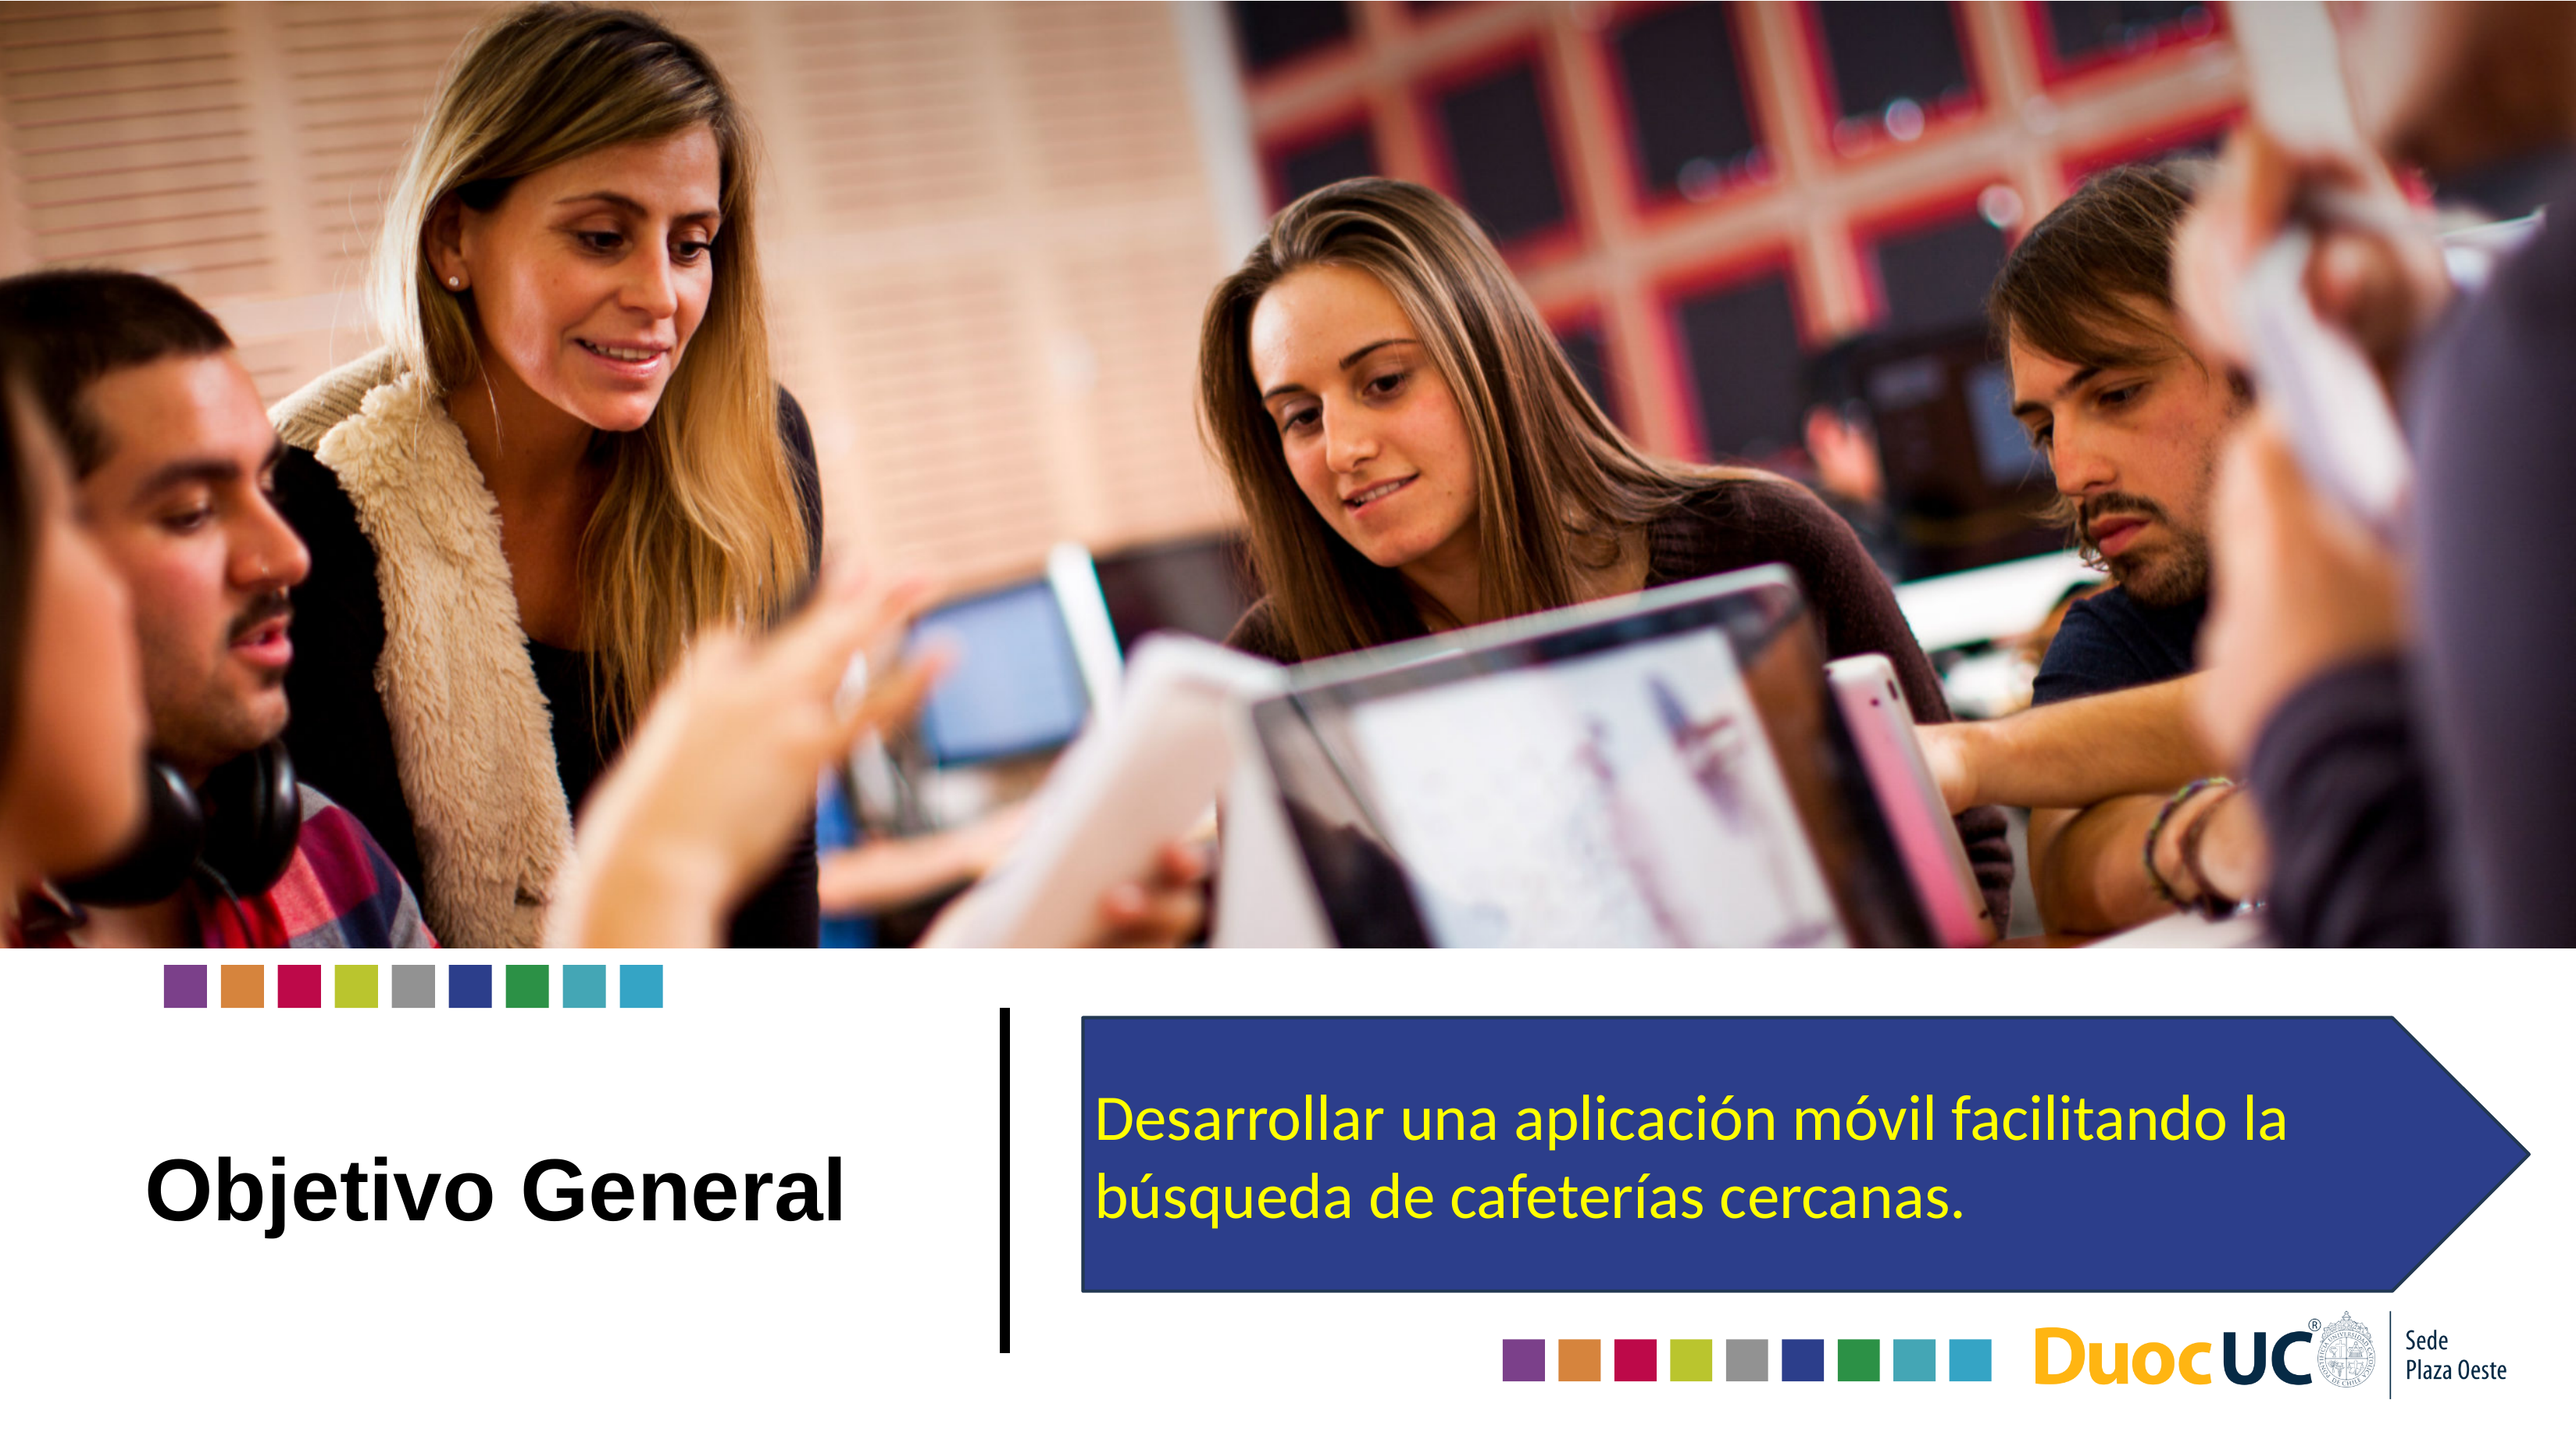

Desarrollar una aplicación móvil facilitando la búsqueda de cafeterías cercanas.
# Objetivo General